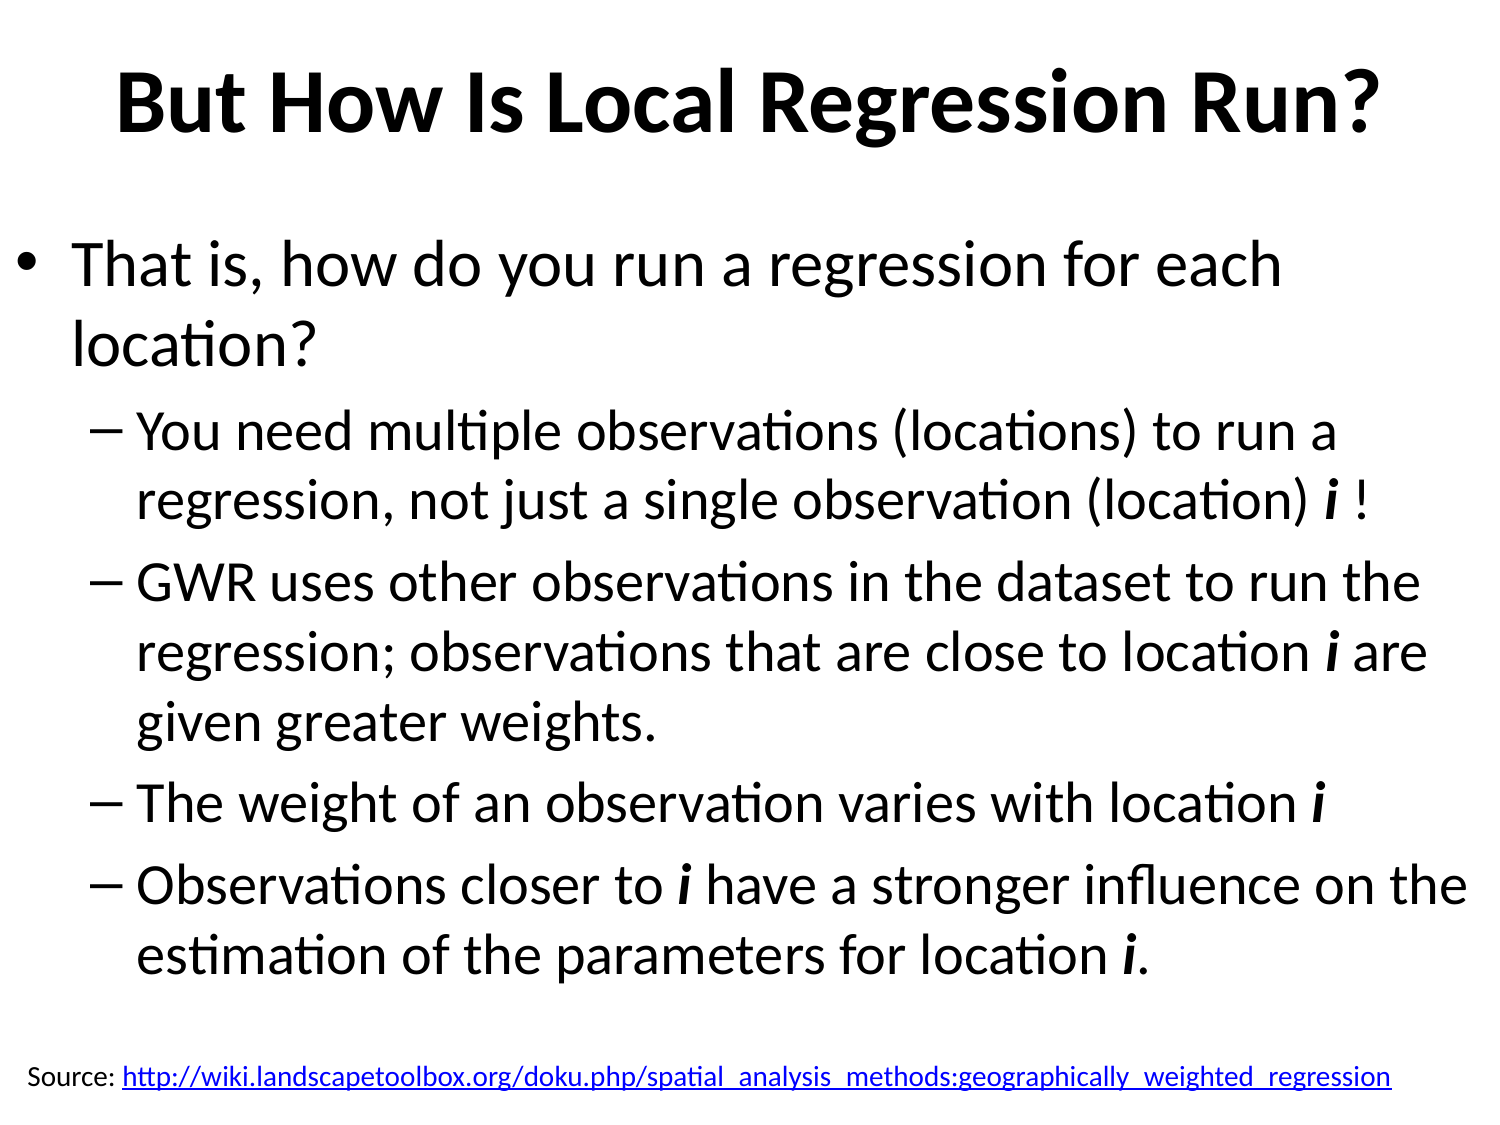

# But How Is Local Regression Run?
That is, how do you run a regression for each location?
You need multiple observations (locations) to run a regression, not just a single observation (location) i !
GWR uses other observations in the dataset to run the regression; observations that are close to location i are given greater weights.
The weight of an observation varies with location i
Observations closer to i have a stronger influence on the estimation of the parameters for location i.

Source: http://wiki.landscapetoolbox.org/doku.php/spatial_analysis_methods:geographically_weighted_regression